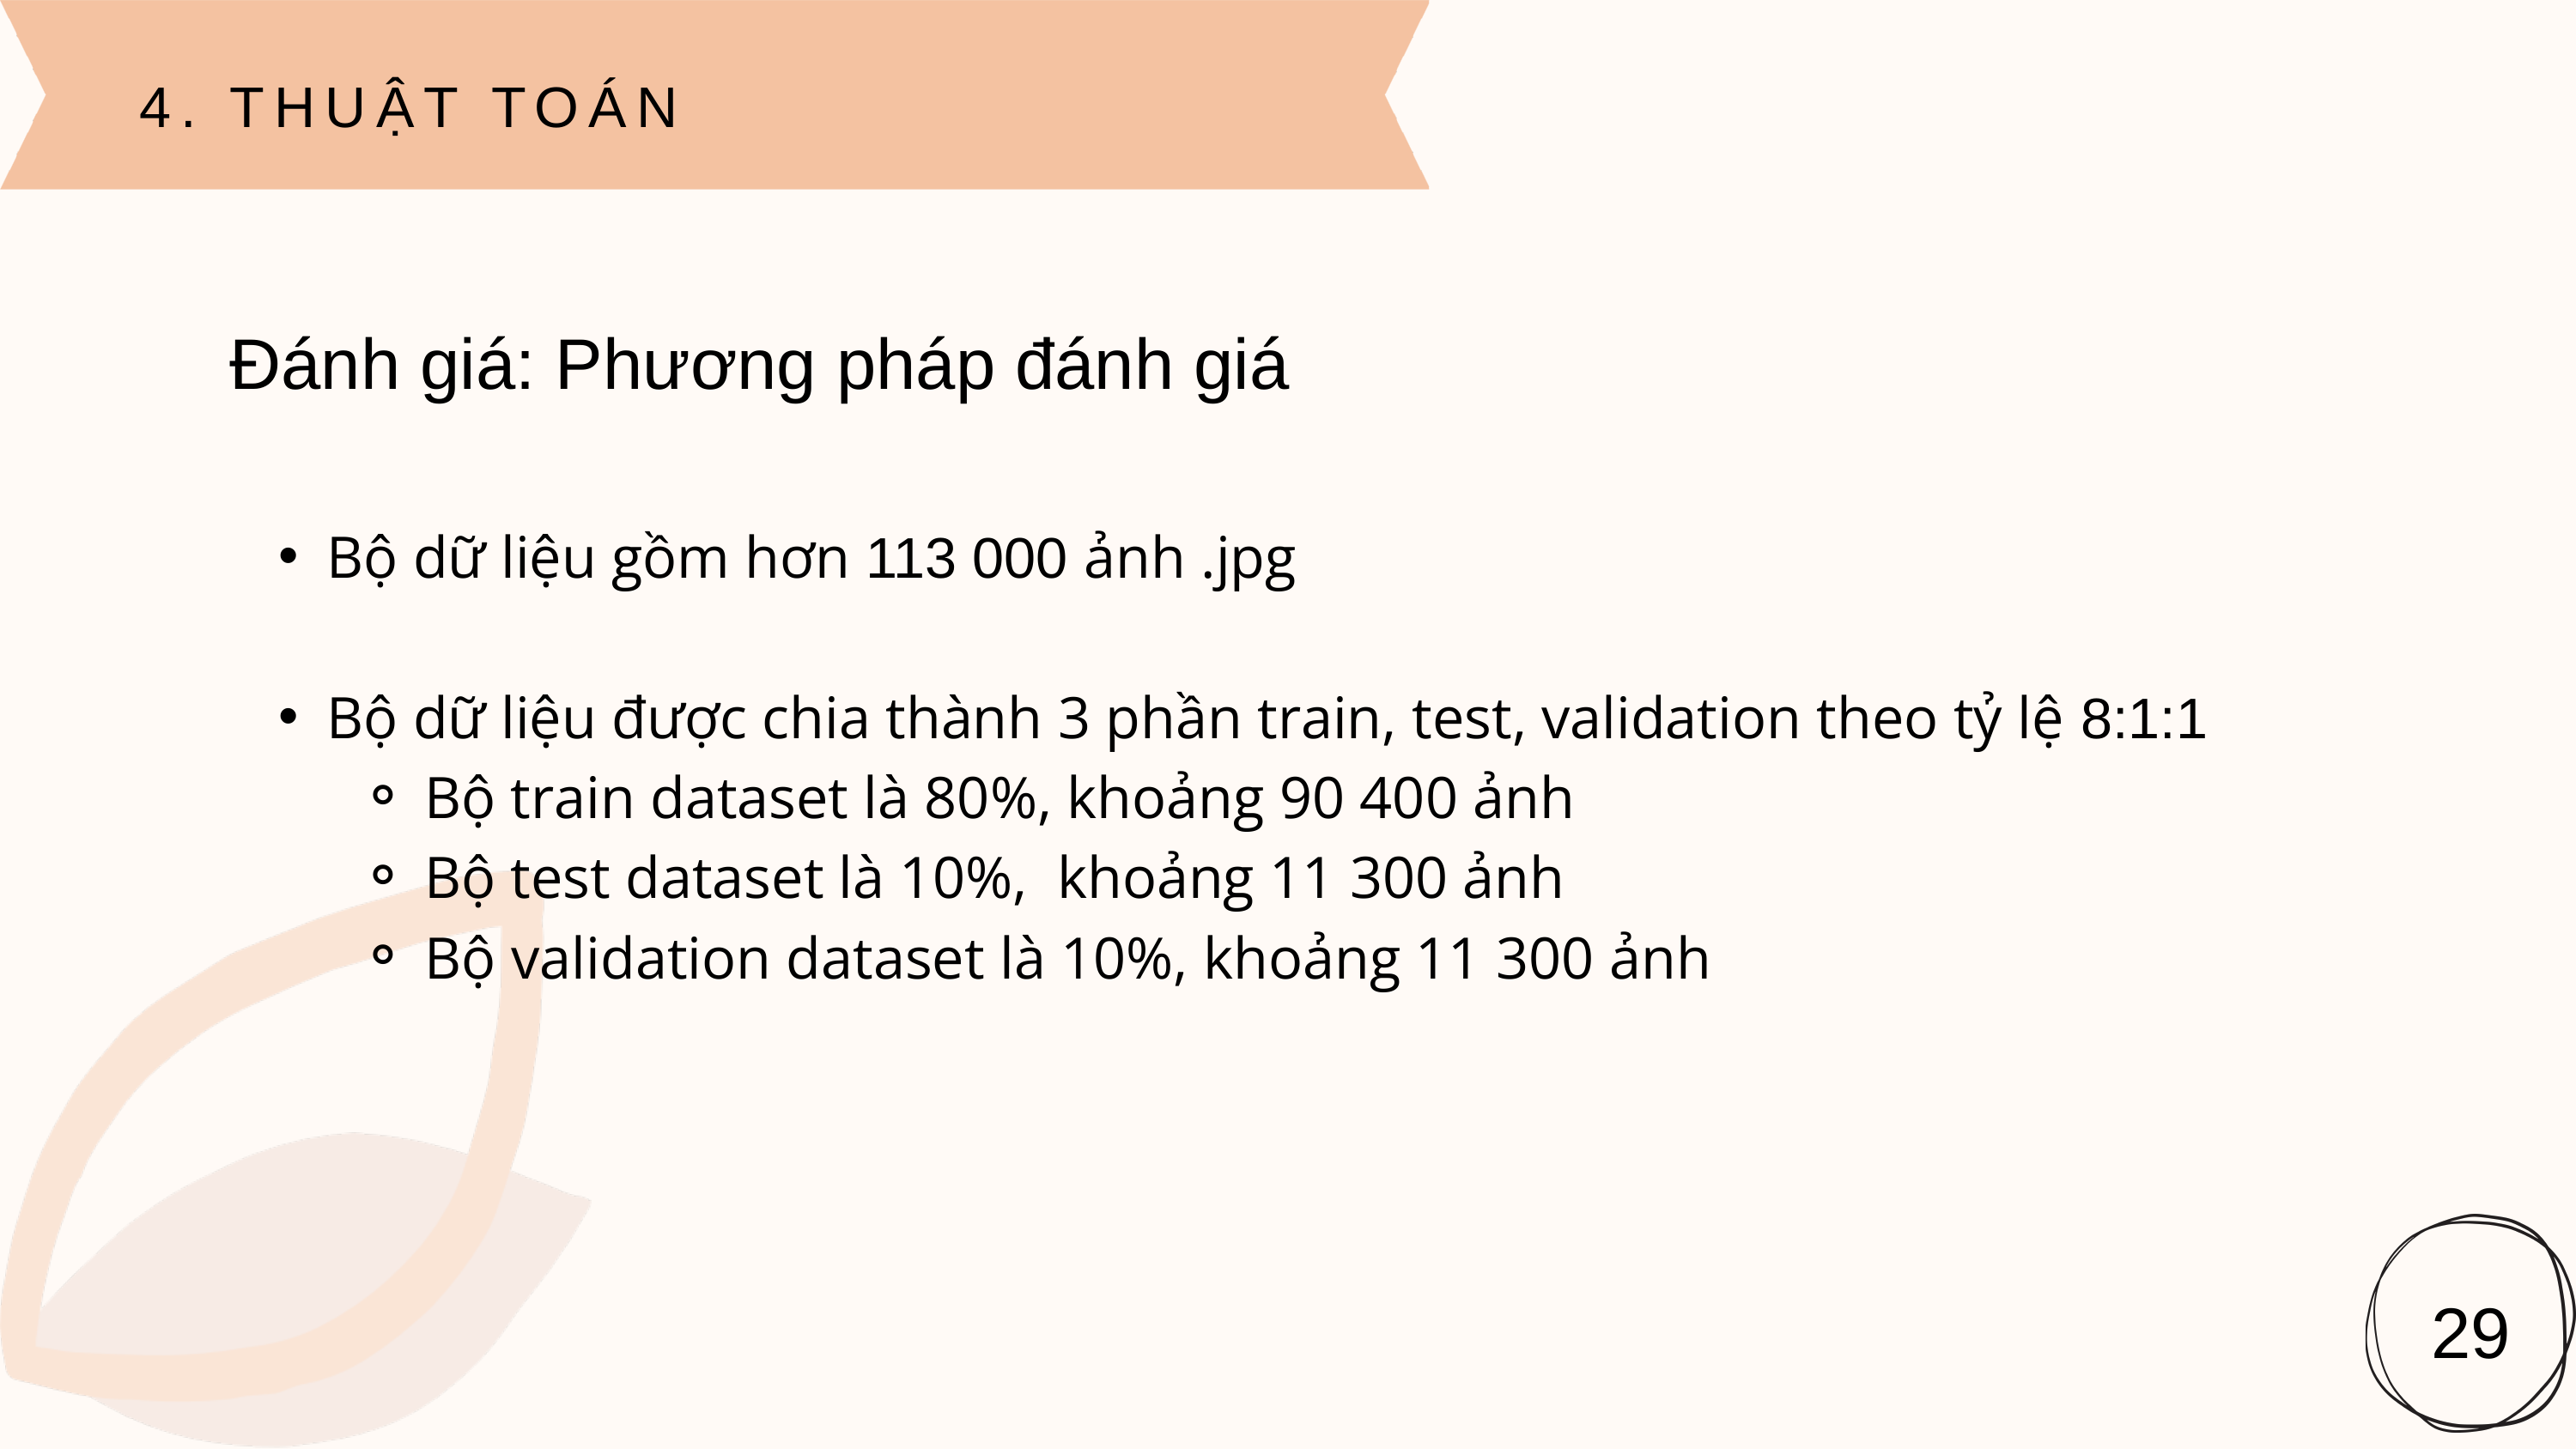

4. THUẬT TOÁN
Đánh giá: Phương pháp đánh giá
Bộ dữ liệu gồm hơn 113 000 ảnh .jpg

Bộ dữ liệu được chia thành 3 phần train, test, validation theo tỷ lệ 8:1:1
Bộ train dataset là 80%, khoảng 90 400 ảnh
Bộ test dataset là 10%,  khoảng 11 300 ảnh
Bộ validation dataset là 10%, khoảng 11 300 ảnh

29